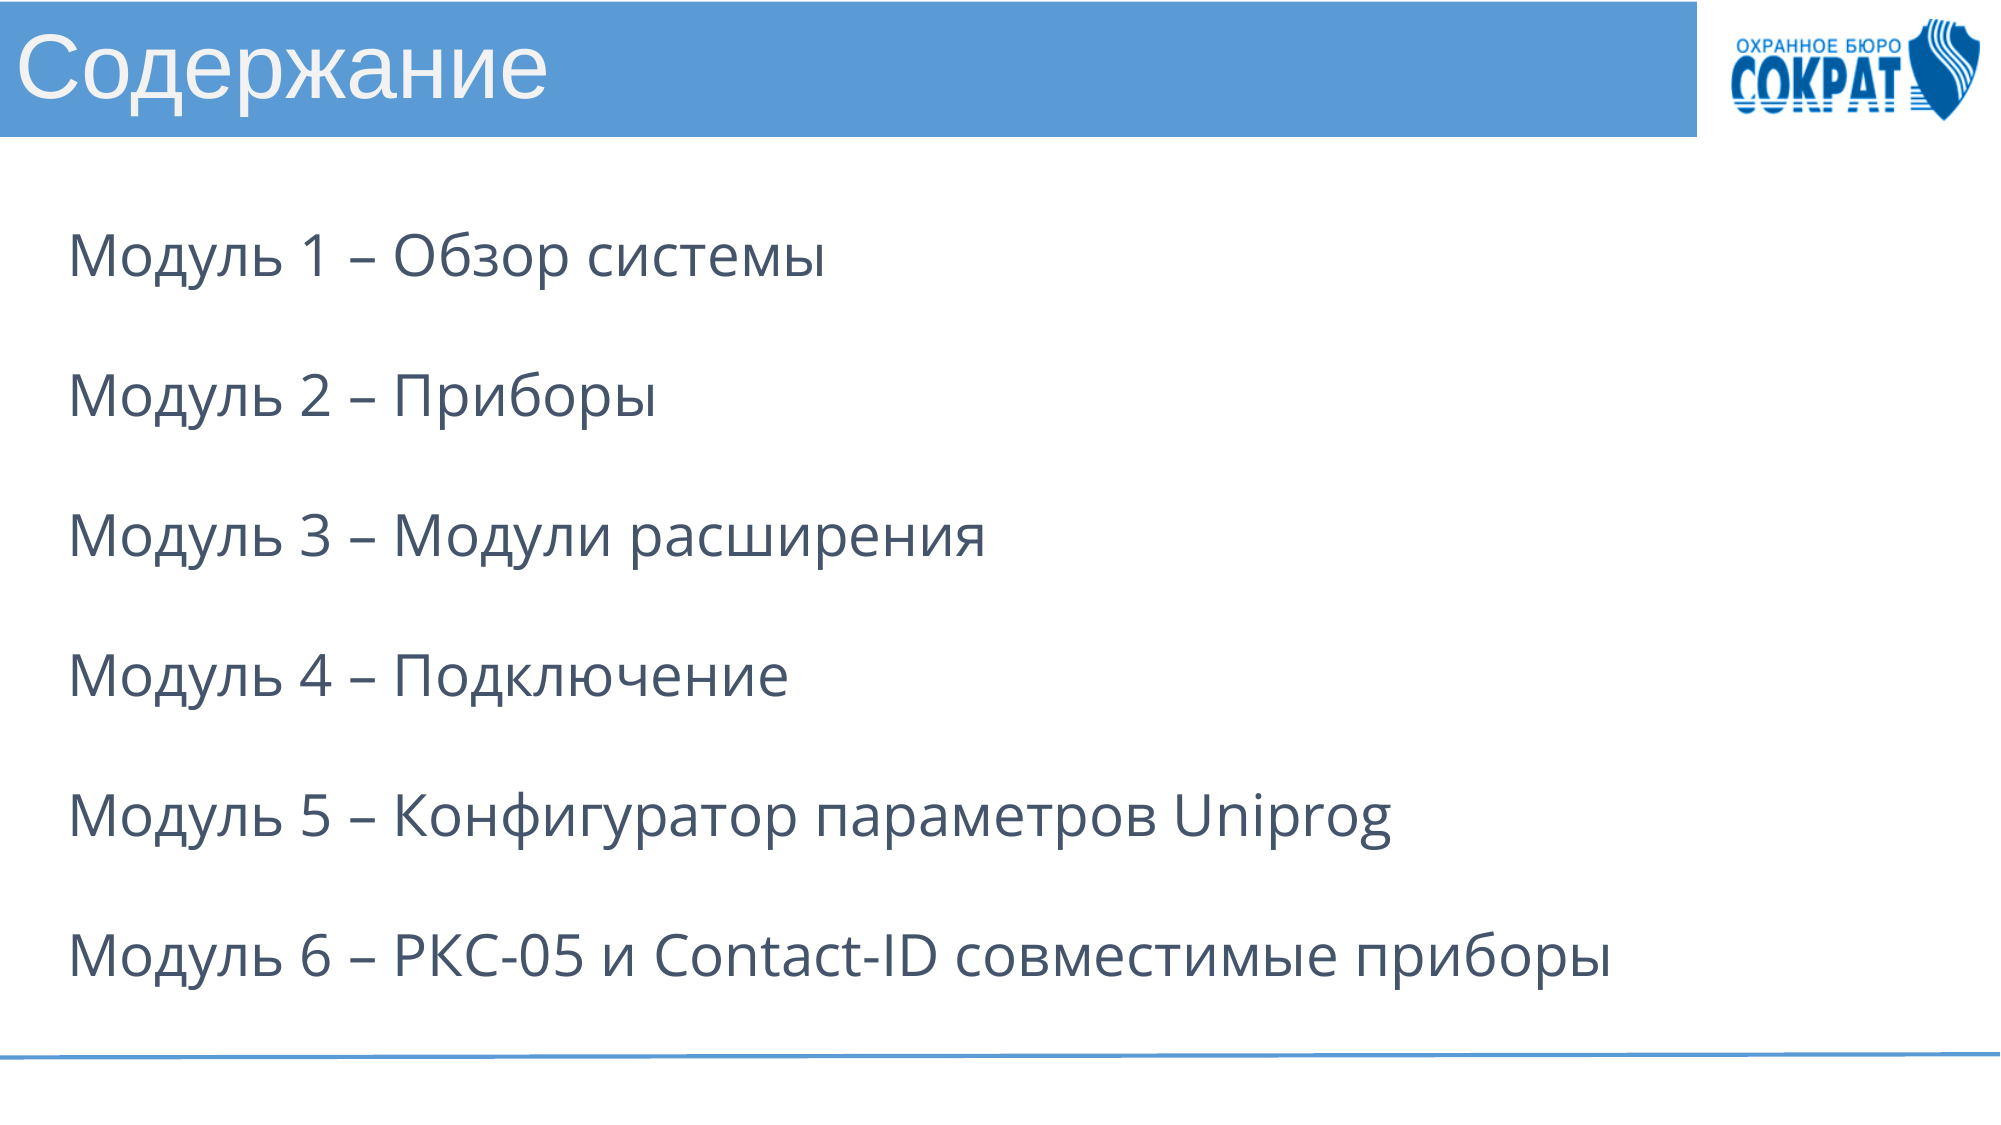

# Содержание
Модуль 1 – Обзор системы

Модуль 2 – Приборы

Модуль 3 – Модули расширения

Модуль 4 – Подключение

Модуль 5 – Конфигуратор параметров Uniprog

Модуль 6 – РКС-05 и Contact-ID совместимые приборы